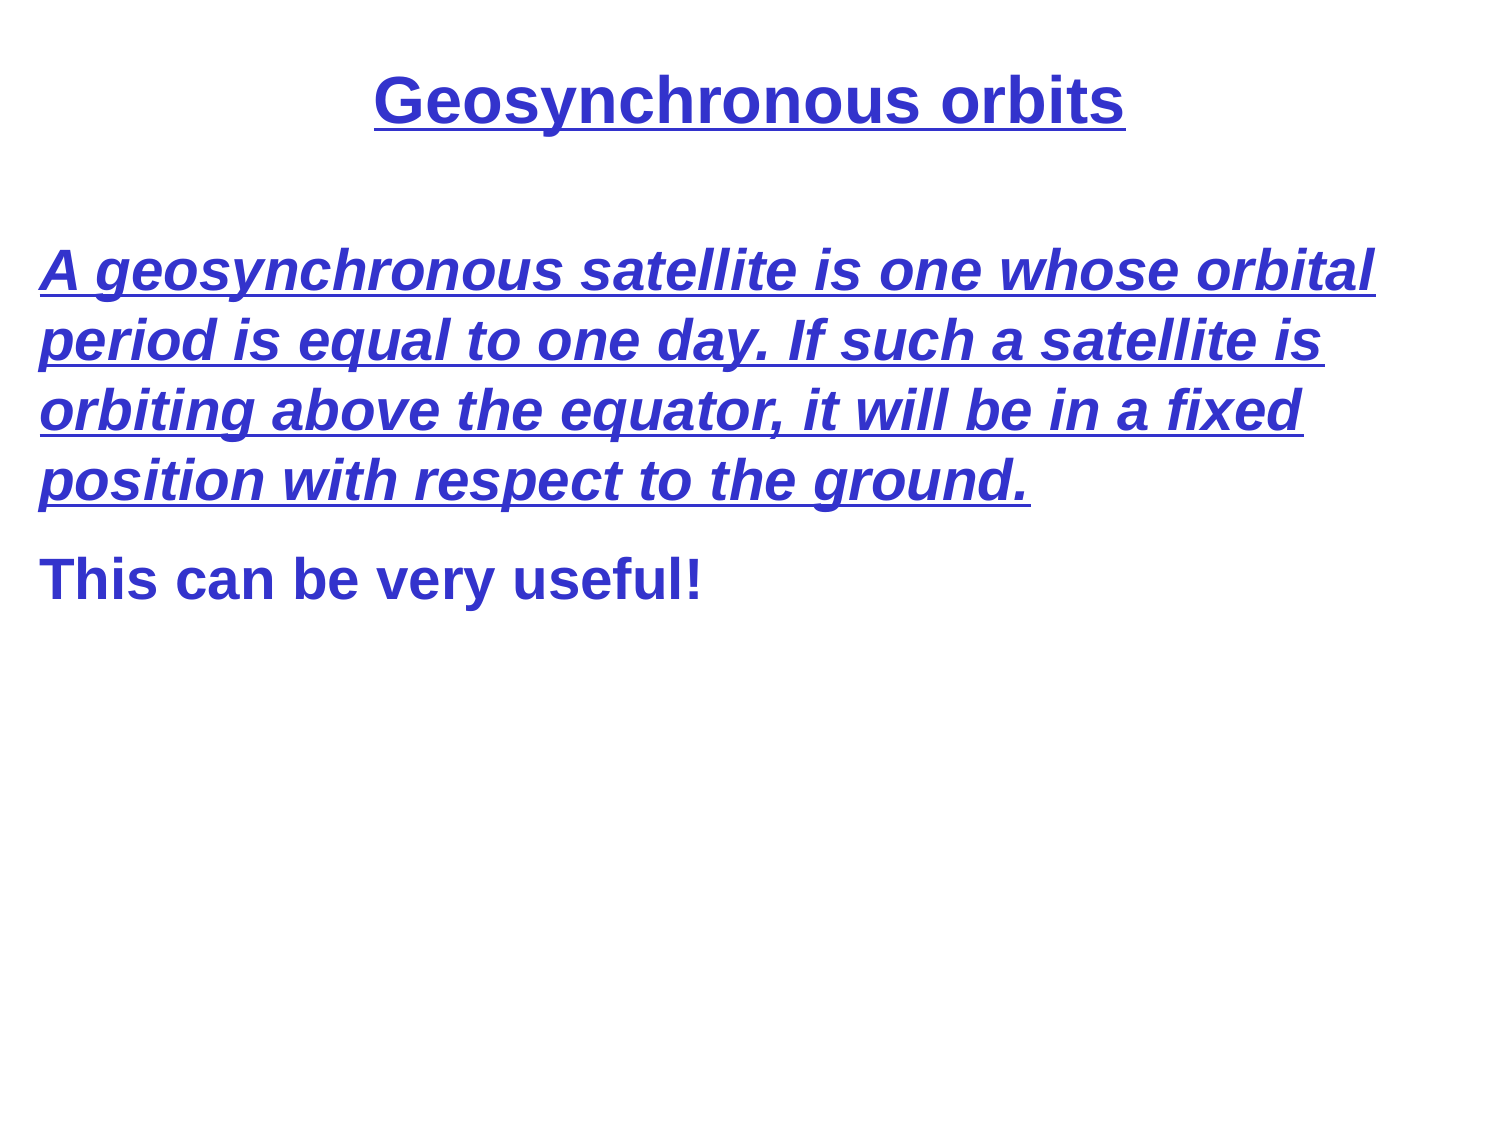

Geosynchronous orbits
A geosynchronous satellite is one whose orbital period is equal to one day. If such a satellite is orbiting above the equator, it will be in a fixed position with respect to the ground.
This can be very useful!